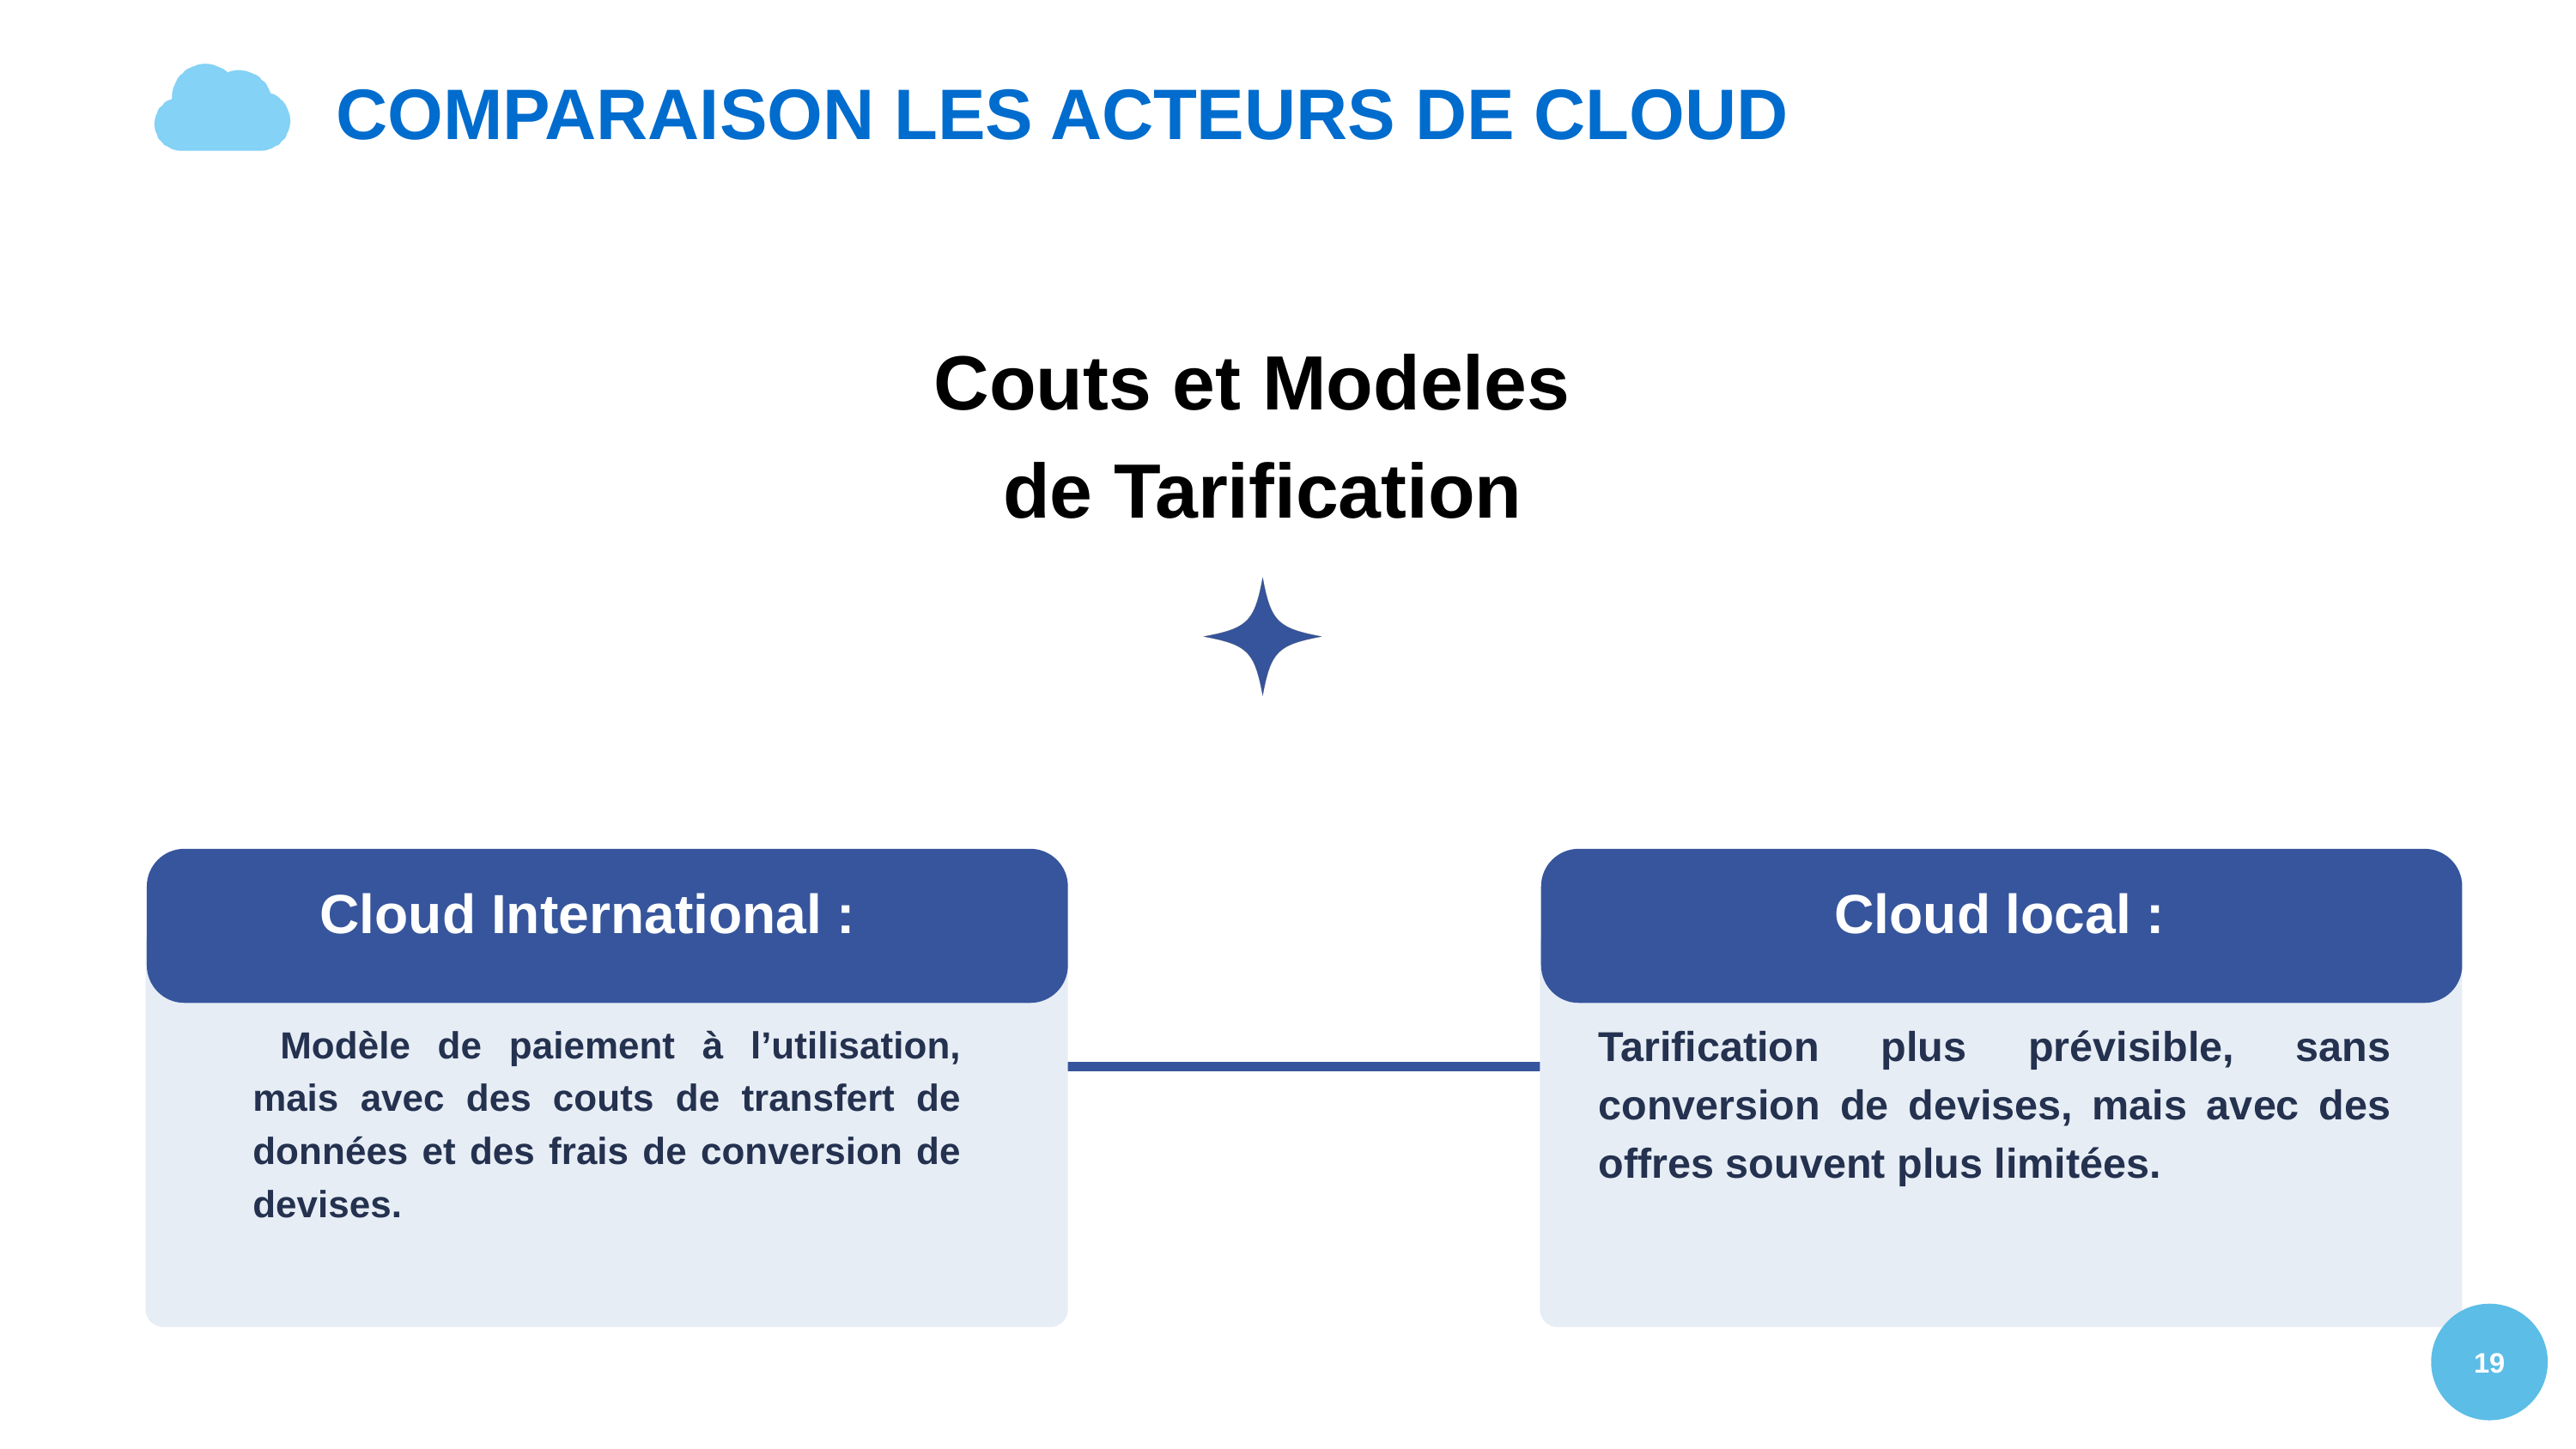

COMPARAISON LES ACTEURS DE CLOUD

Couts et Modeles
de Tarification

Cloud International :

Cloud local :

Tarification plus prévisible, sans conversion de devises, mais avec des offres souvent plus limitées.
 Modèle de paiement à l’utilisation, mais avec des couts de transfert de données et des frais de conversion de devises.

19